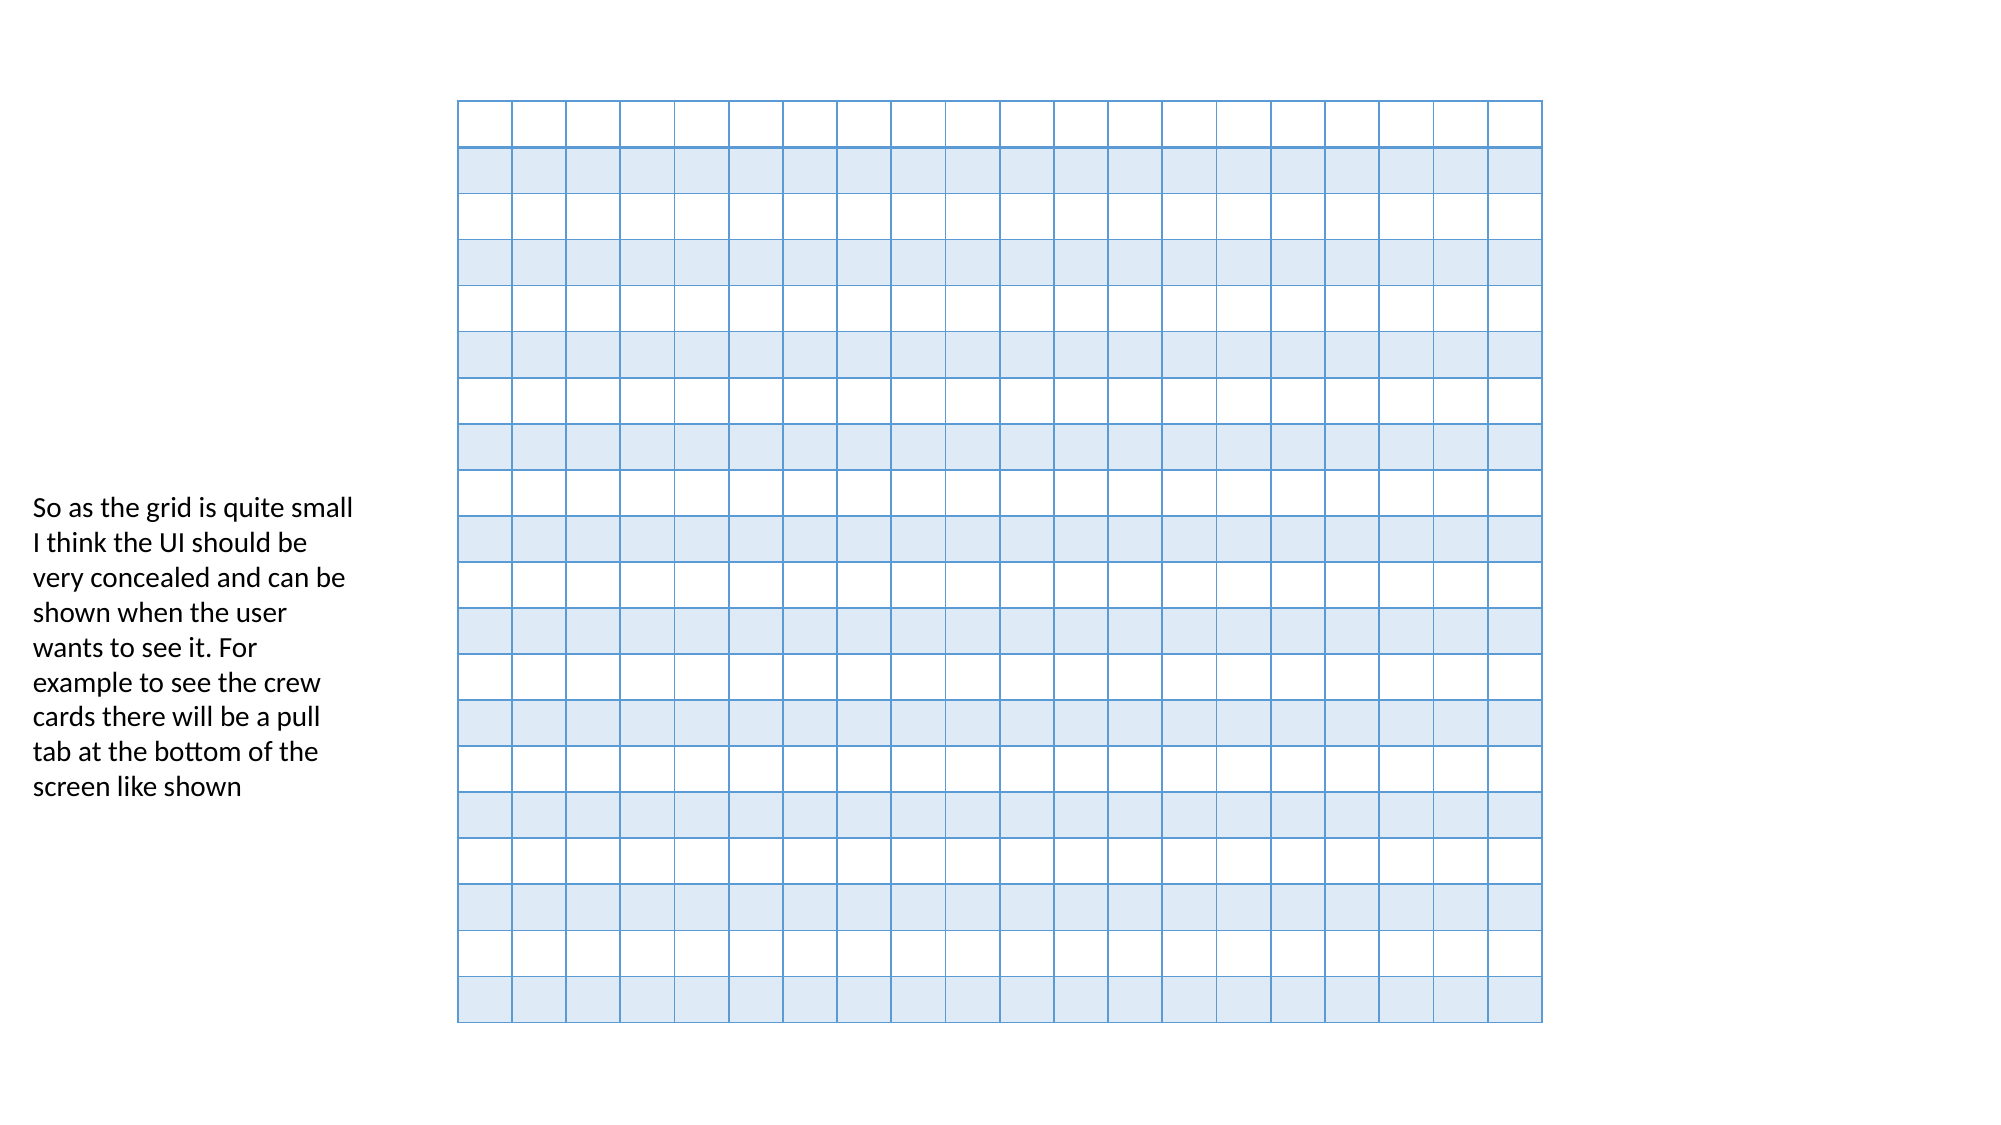

|  |  |  |  |  |  |  |  |  |  |  |  |  |  |  |  |  |  |  |  |
| --- | --- | --- | --- | --- | --- | --- | --- | --- | --- | --- | --- | --- | --- | --- | --- | --- | --- | --- | --- |
|  |  |  |  |  |  |  |  |  |  |  |  |  |  |  |  |  |  |  |  |
|  |  |  |  |  |  |  |  |  |  |  |  |  |  |  |  |  |  |  |  |
|  |  |  |  |  |  |  |  |  |  |  |  |  |  |  |  |  |  |  |  |
|  |  |  |  |  |  |  |  |  |  |  |  |  |  |  |  |  |  |  |  |
|  |  |  |  |  |  |  |  |  |  |  |  |  |  |  |  |  |  |  |  |
|  |  |  |  |  |  |  |  |  |  |  |  |  |  |  |  |  |  |  |  |
|  |  |  |  |  |  |  |  |  |  |  |  |  |  |  |  |  |  |  |  |
|  |  |  |  |  |  |  |  |  |  |  |  |  |  |  |  |  |  |  |  |
|  |  |  |  |  |  |  |  |  |  |  |  |  |  |  |  |  |  |  |  |
|  |  |  |  |  |  |  |  |  |  |  |  |  |  |  |  |  |  |  |  |
|  |  |  |  |  |  |  |  |  |  |  |  |  |  |  |  |  |  |  |  |
|  |  |  |  |  |  |  |  |  |  |  |  |  |  |  |  |  |  |  |  |
|  |  |  |  |  |  |  |  |  |  |  |  |  |  |  |  |  |  |  |  |
|  |  |  |  |  |  |  |  |  |  |  |  |  |  |  |  |  |  |  |  |
|  |  |  |  |  |  |  |  |  |  |  |  |  |  |  |  |  |  |  |  |
|  |  |  |  |  |  |  |  |  |  |  |  |  |  |  |  |  |  |  |  |
|  |  |  |  |  |  |  |  |  |  |  |  |  |  |  |  |  |  |  |  |
|  |  |  |  |  |  |  |  |  |  |  |  |  |  |  |  |  |  |  |  |
|  |  |  |  |  |  |  |  |  |  |  |  |  |  |  |  |  |  |  |  |

So as the grid is quite small I think the UI should be very concealed and can be shown when the user wants to see it. For example to see the crew cards there will be a pull tab at the bottom of the screen like shown